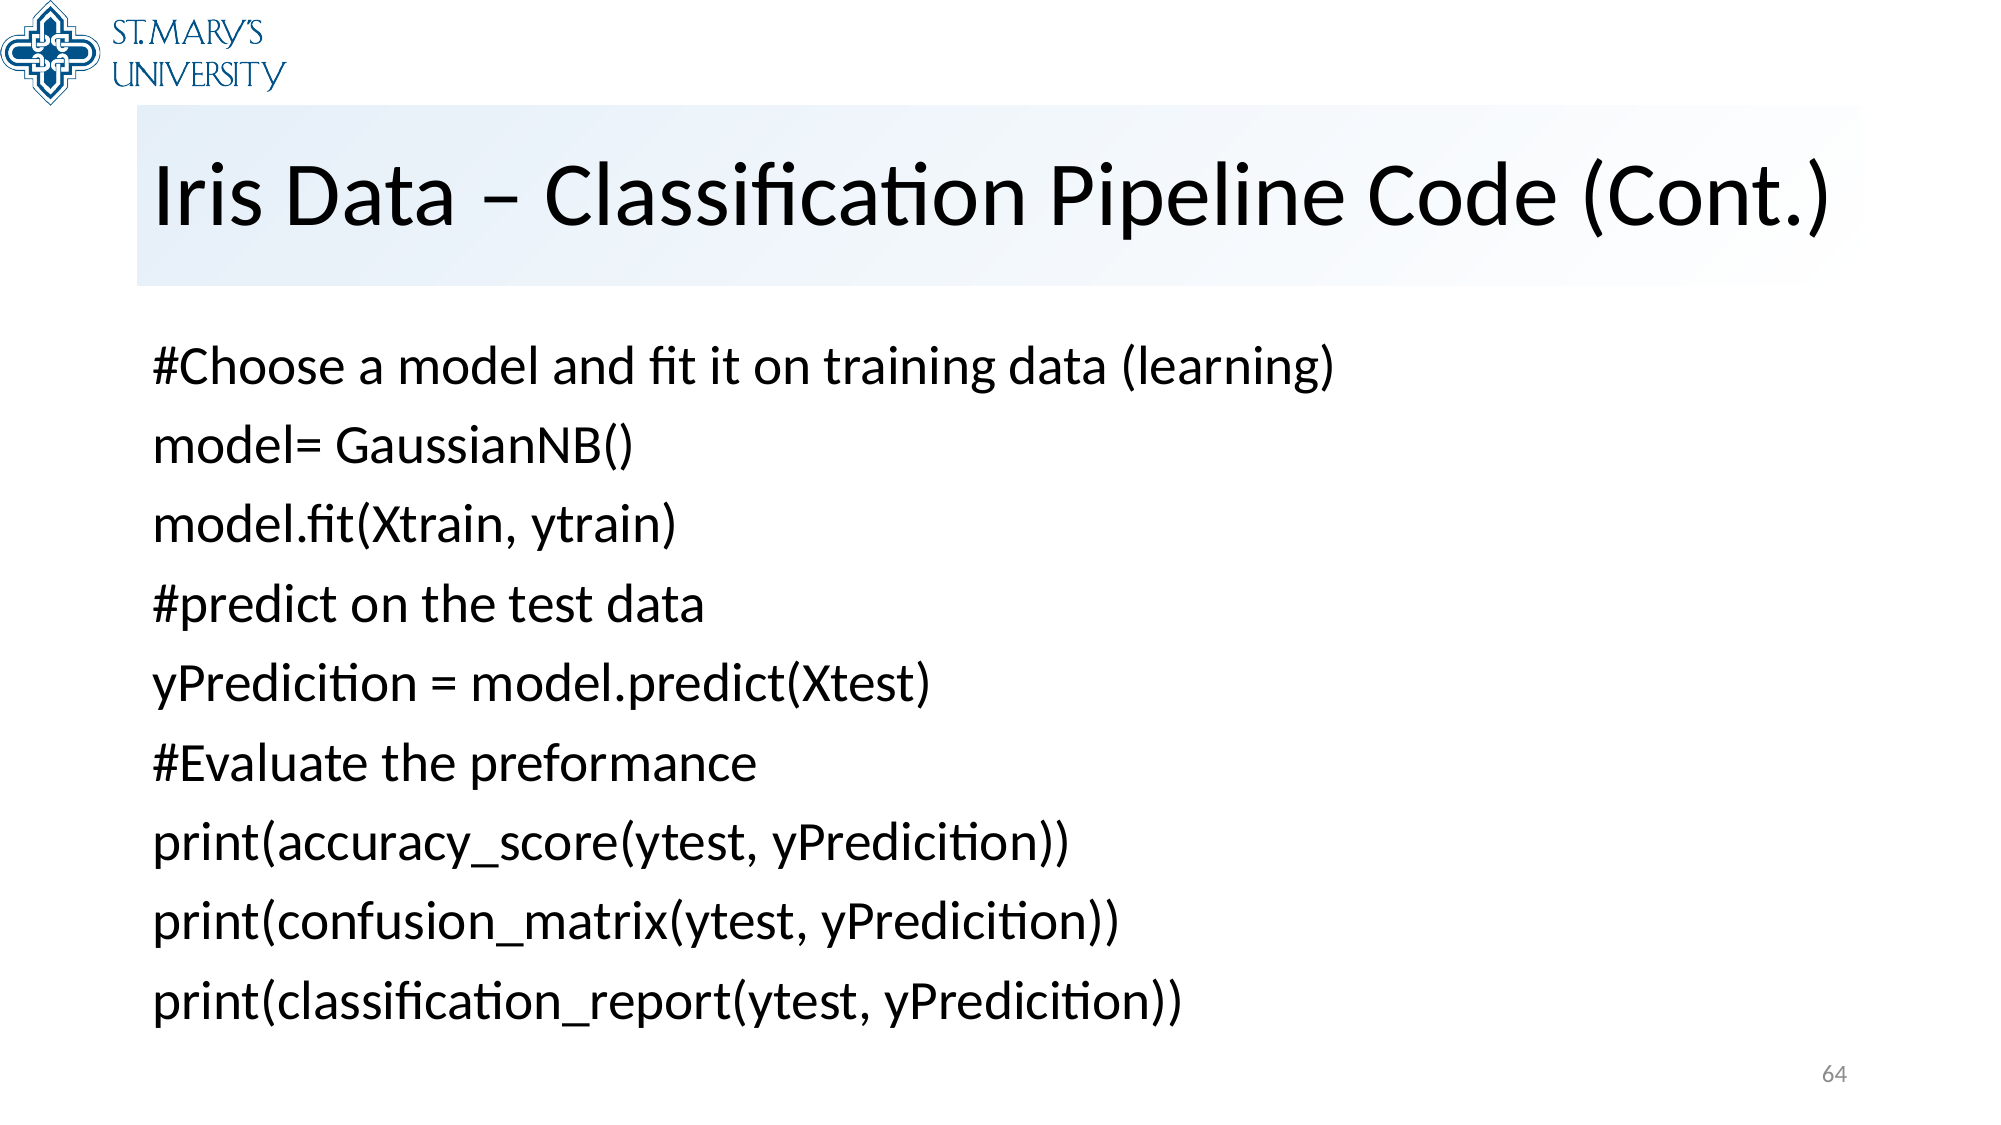

# Iris Data – Classification Pipeline Code (Cont.)
#Choose a model and fit it on training data (learning)
model= GaussianNB()
model.fit(Xtrain, ytrain)
#predict on the test data
yPredicition = model.predict(Xtest)
#Evaluate the preformance
print(accuracy_score(ytest, yPredicition))
print(confusion_matrix(ytest, yPredicition))
print(classification_report(ytest, yPredicition))

64